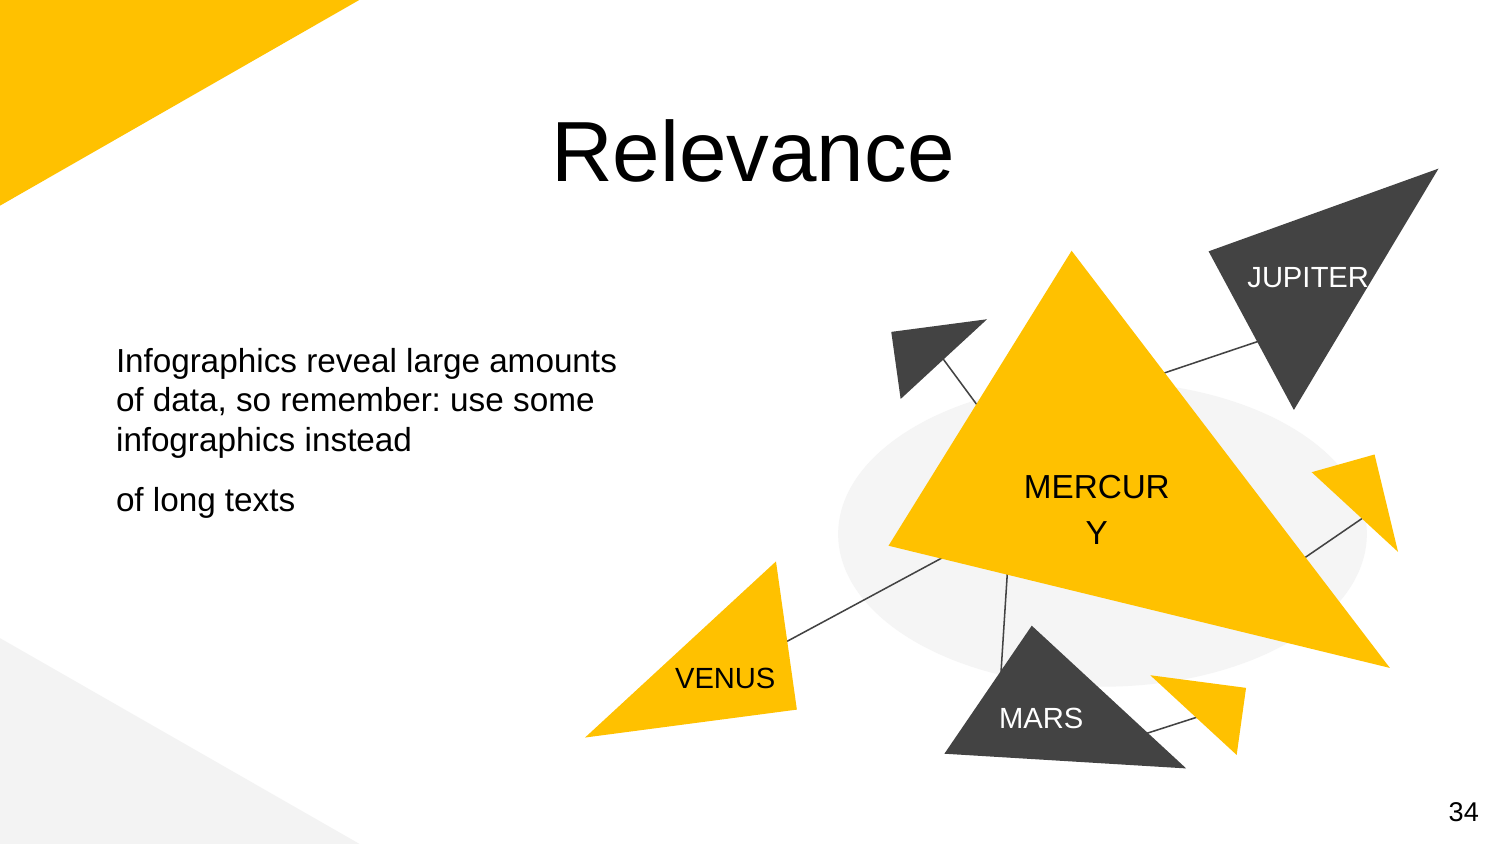

# Relevance

JUPITER

Infographics reveal large amounts of data, so remember: use some infographics instead
of long texts

MERCURY

VENUS

MARS
34